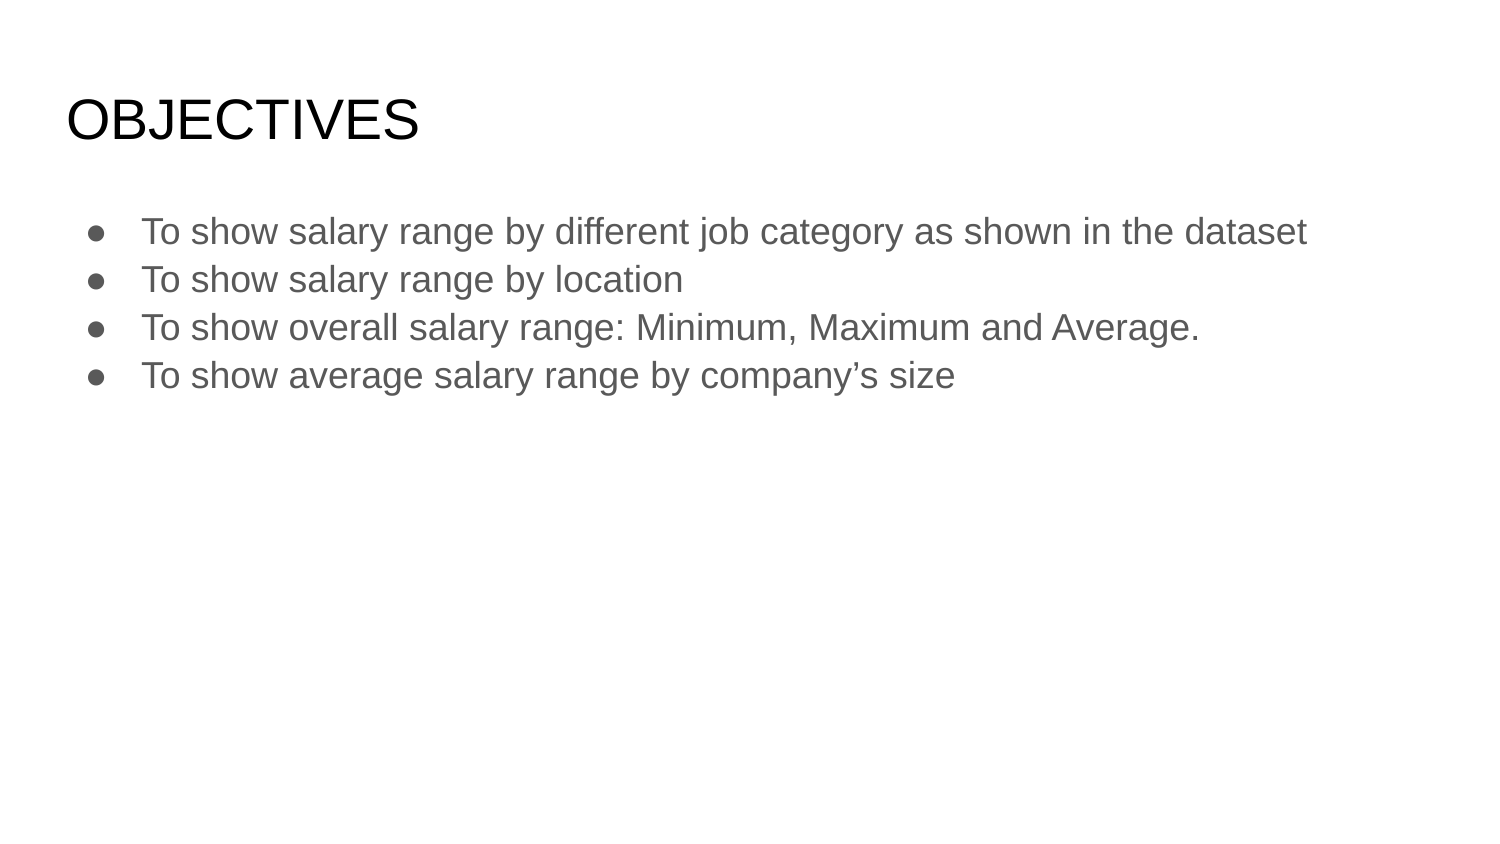

# OBJECTIVES
To show salary range by different job category as shown in the dataset
To show salary range by location
To show overall salary range: Minimum, Maximum and Average.
To show average salary range by company’s size